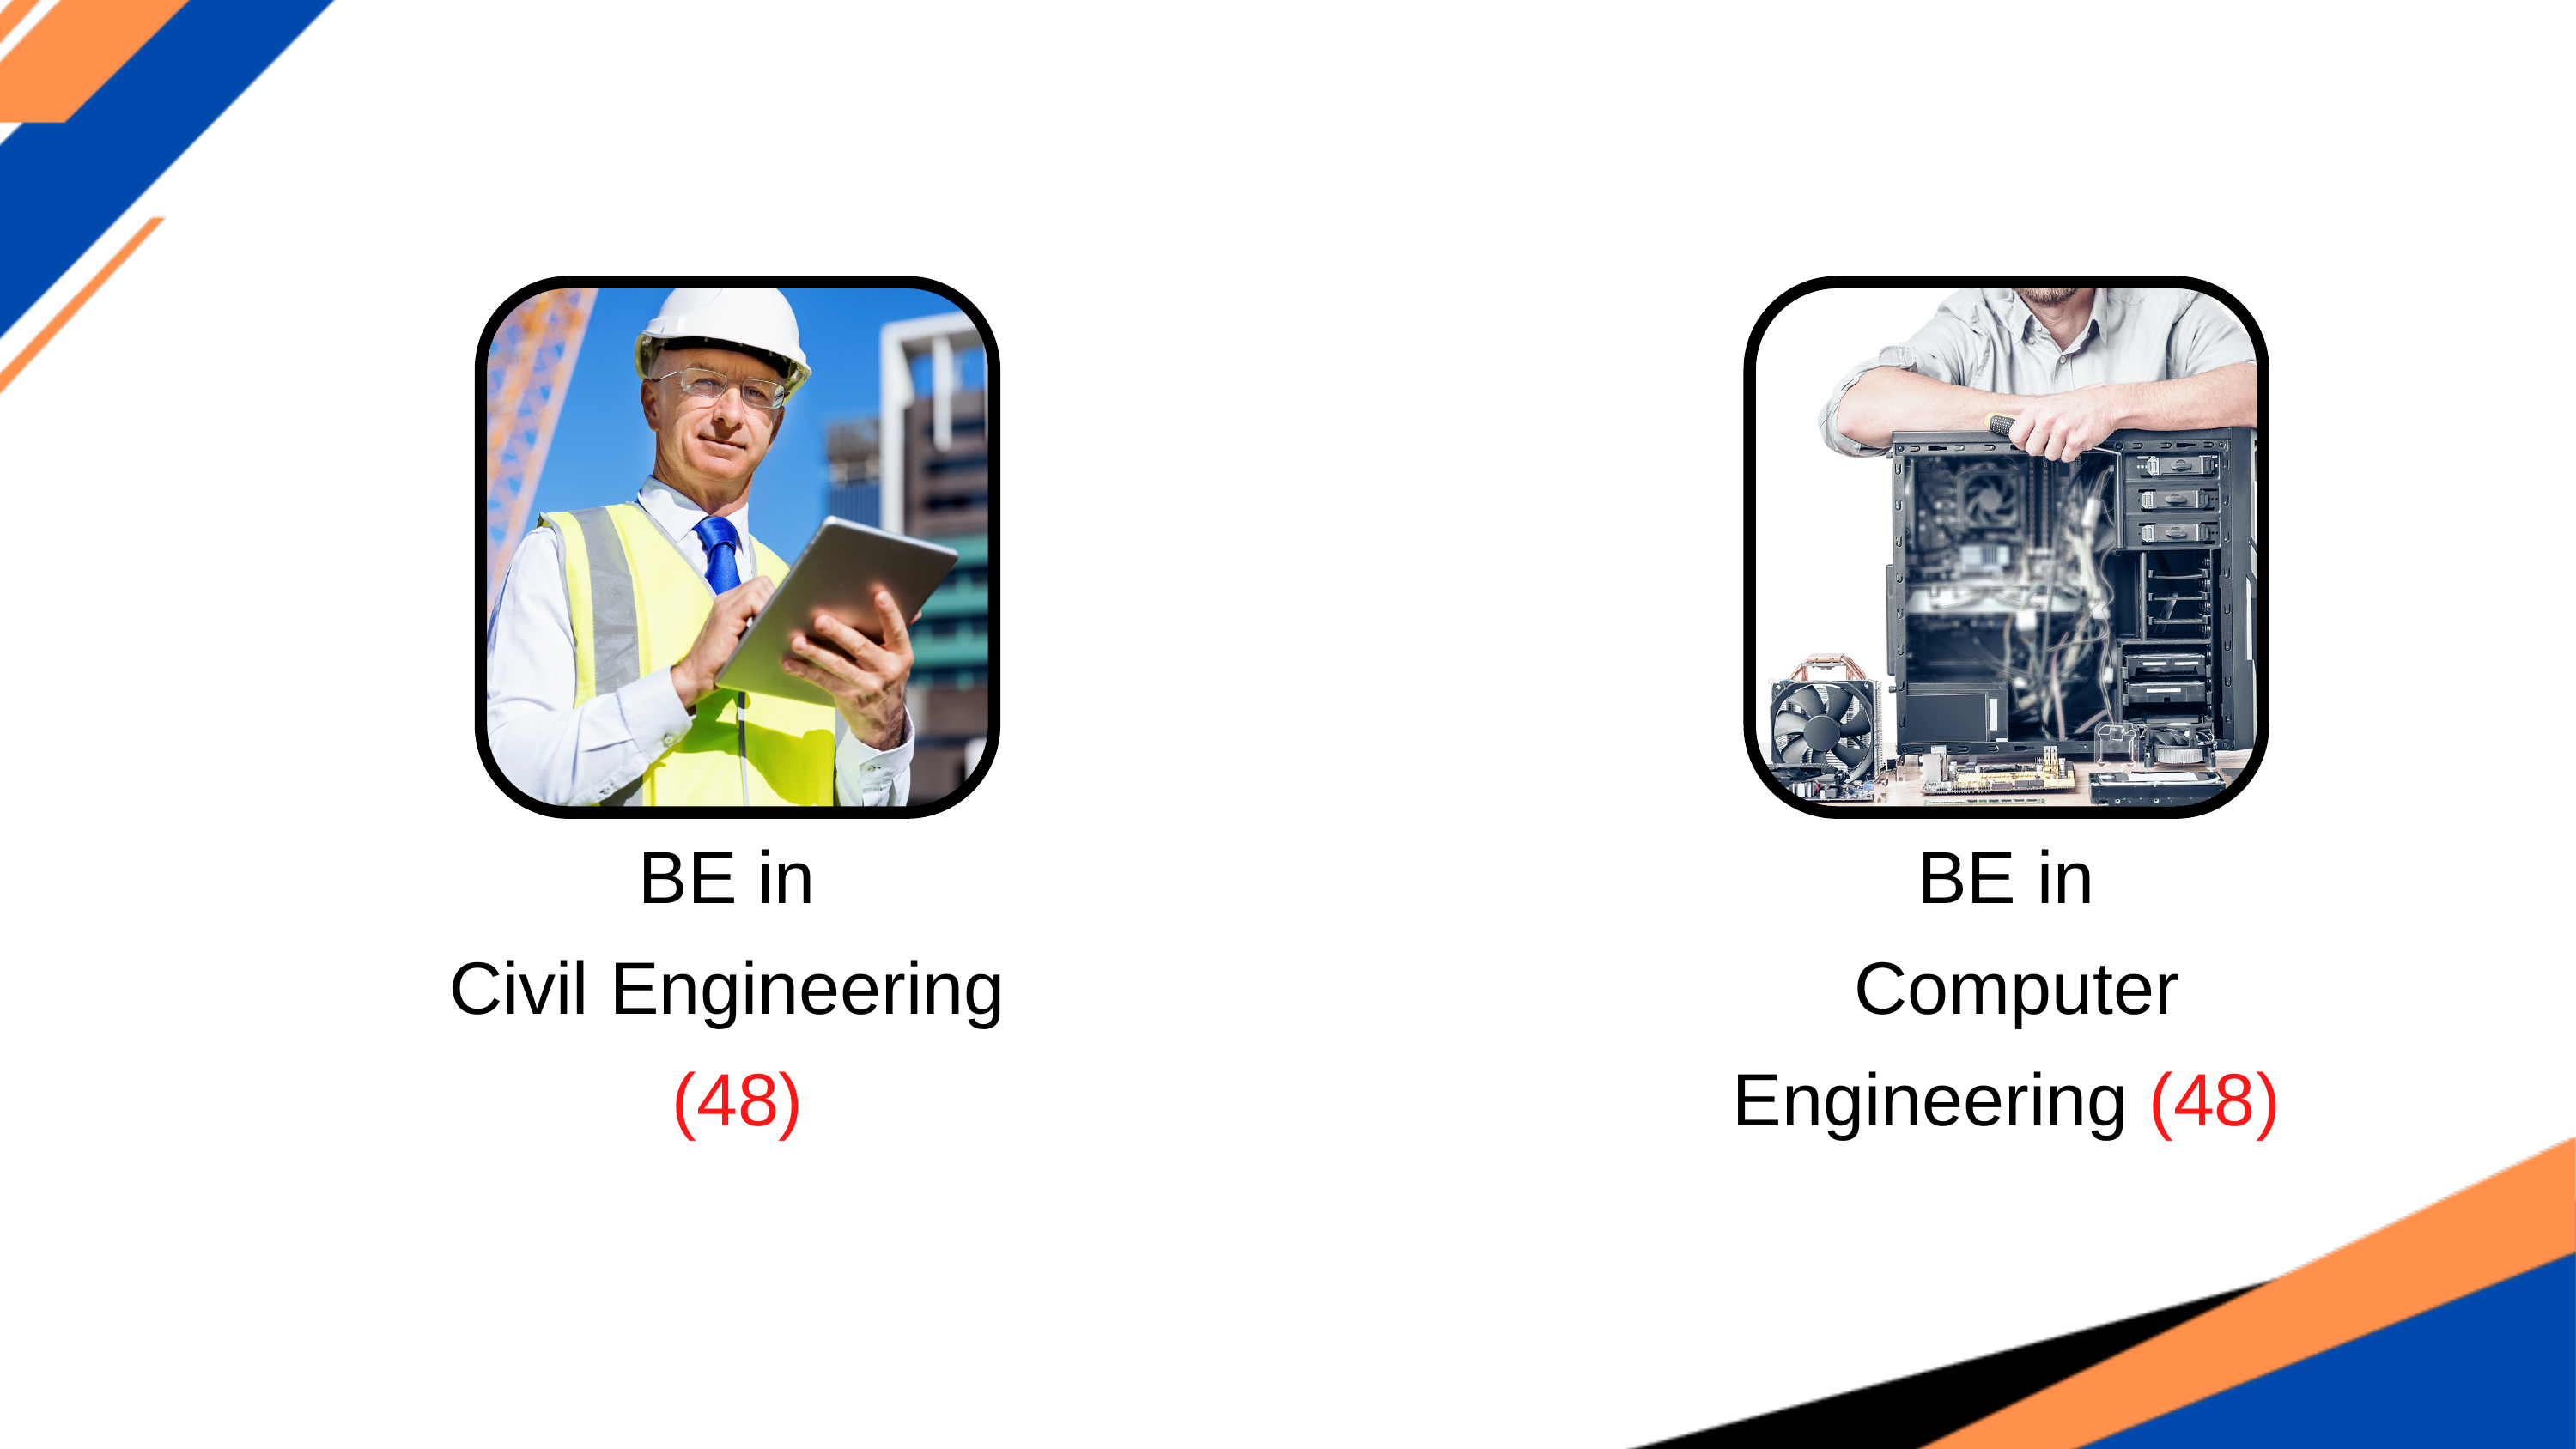

BE in
Civil Engineering
(48)

BE in
 Computer Engineering (48)